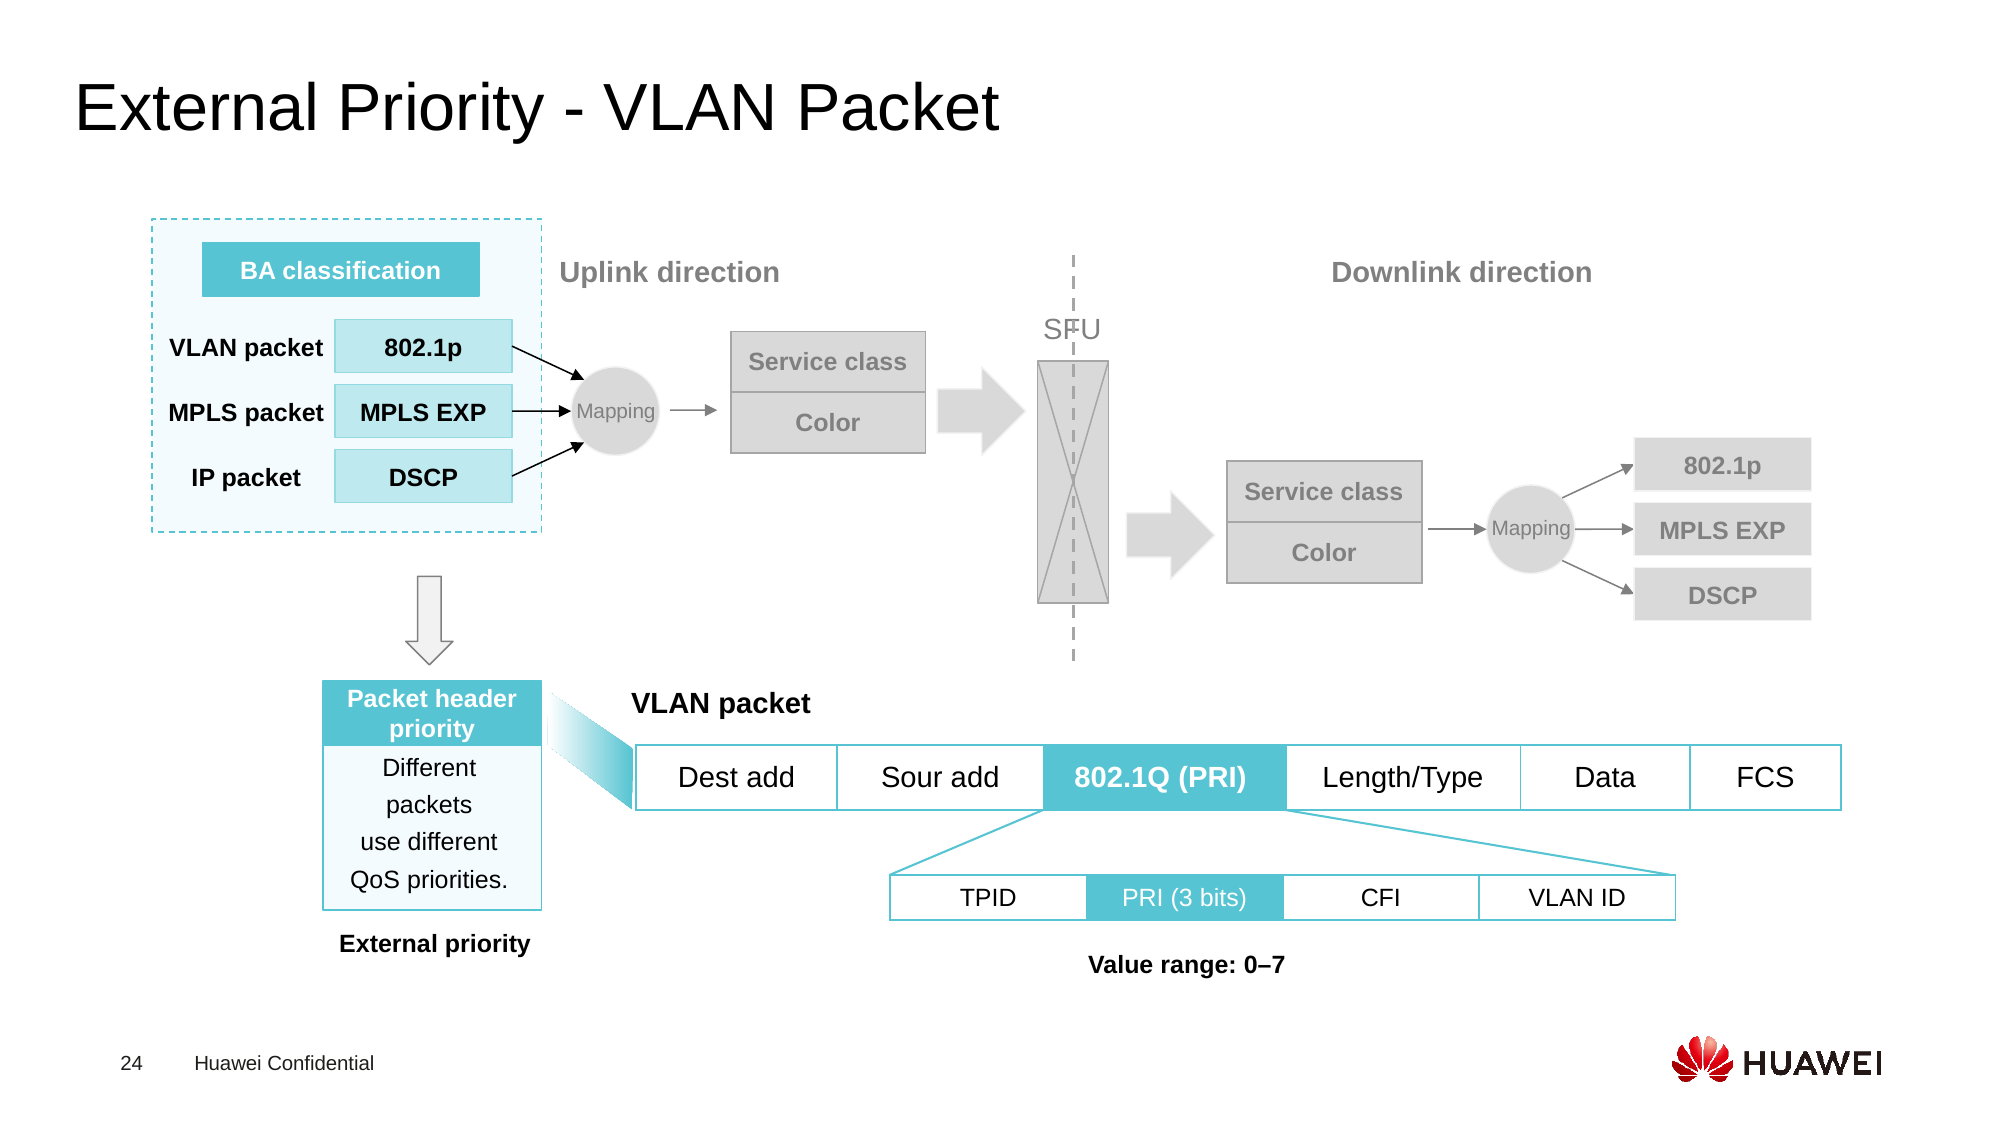

# External Priority - VLAN Packet

BA classification
Uplink direction
Downlink direction
SFU
VLAN packet
802.1p
| Service class |
| --- |
| Color |

MPLS packet
MPLS EXP
Mapping
802.1p
IP packet
DSCP
| Service class |
| --- |
| Color |

MPLS EXP
Mapping
DSCP

VLAN packet
Packet header priority

Different packets
use different
QoS priorities.

| Dest add | Sour add | 802.1Q (PRI) | Length/Type | Data | FCS |
| --- | --- | --- | --- | --- | --- |
| TPID | PRI (3 bits) | CFI | VLAN ID |
| --- | --- | --- | --- |
External priority
Value range: 0–7